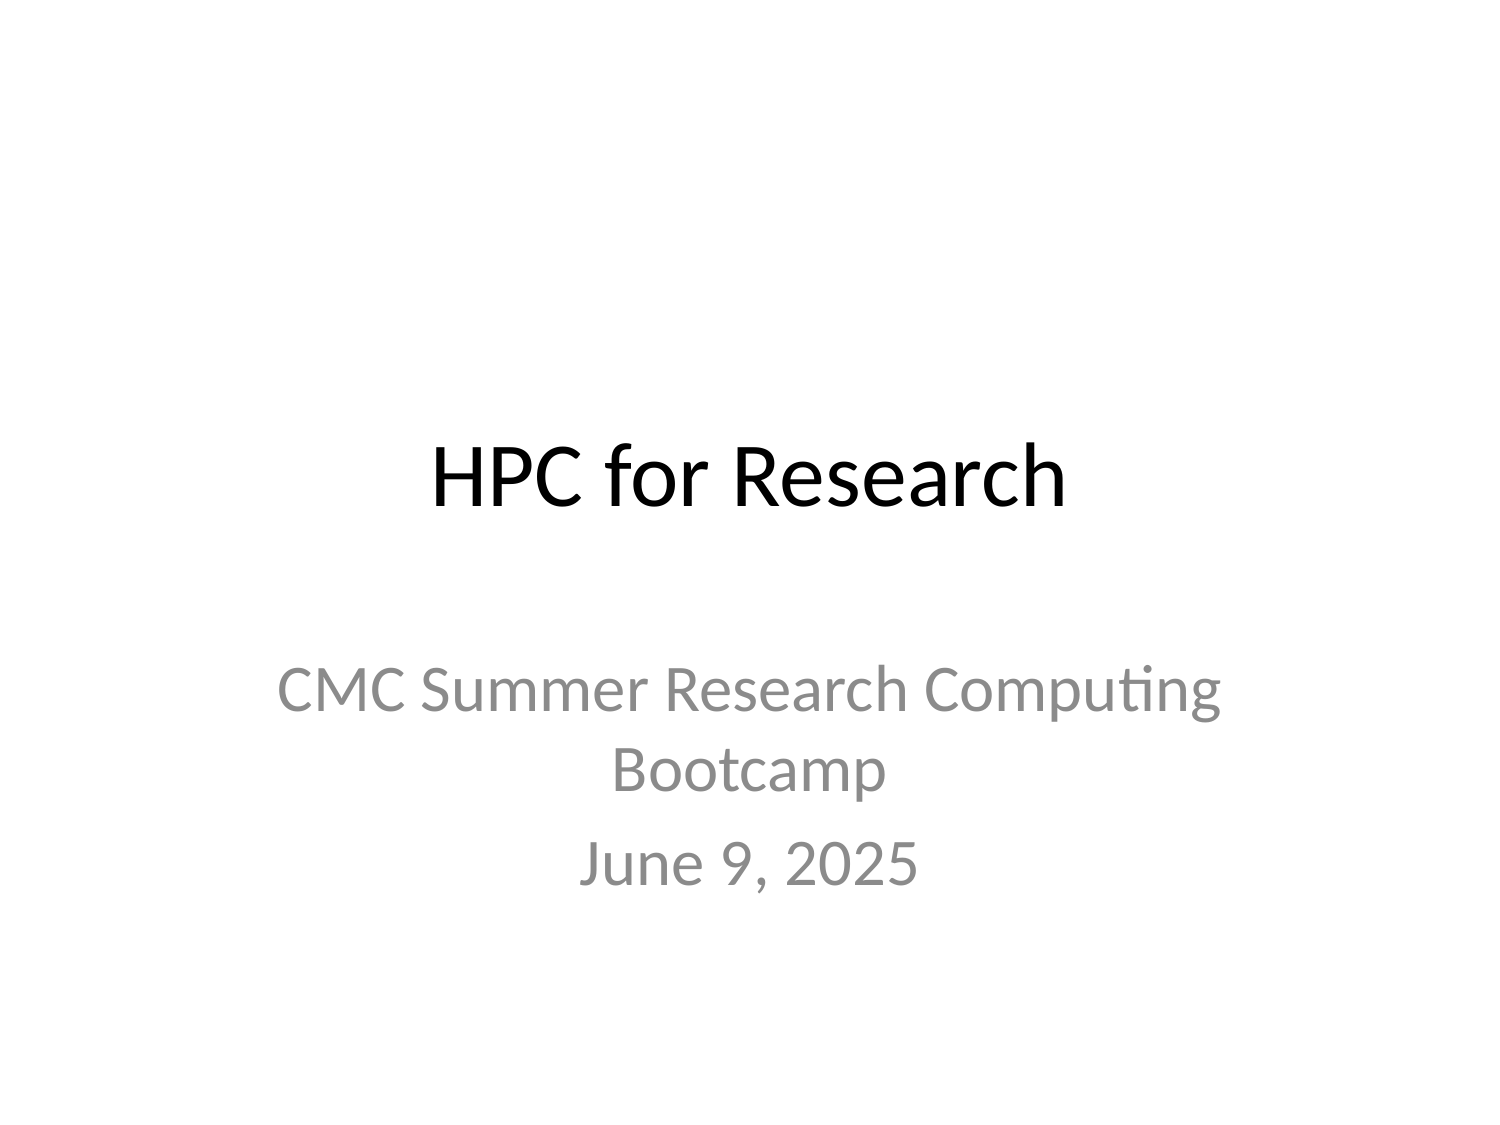

# HPC for Research
CMC Summer Research Computing Bootcamp
June 9, 2025